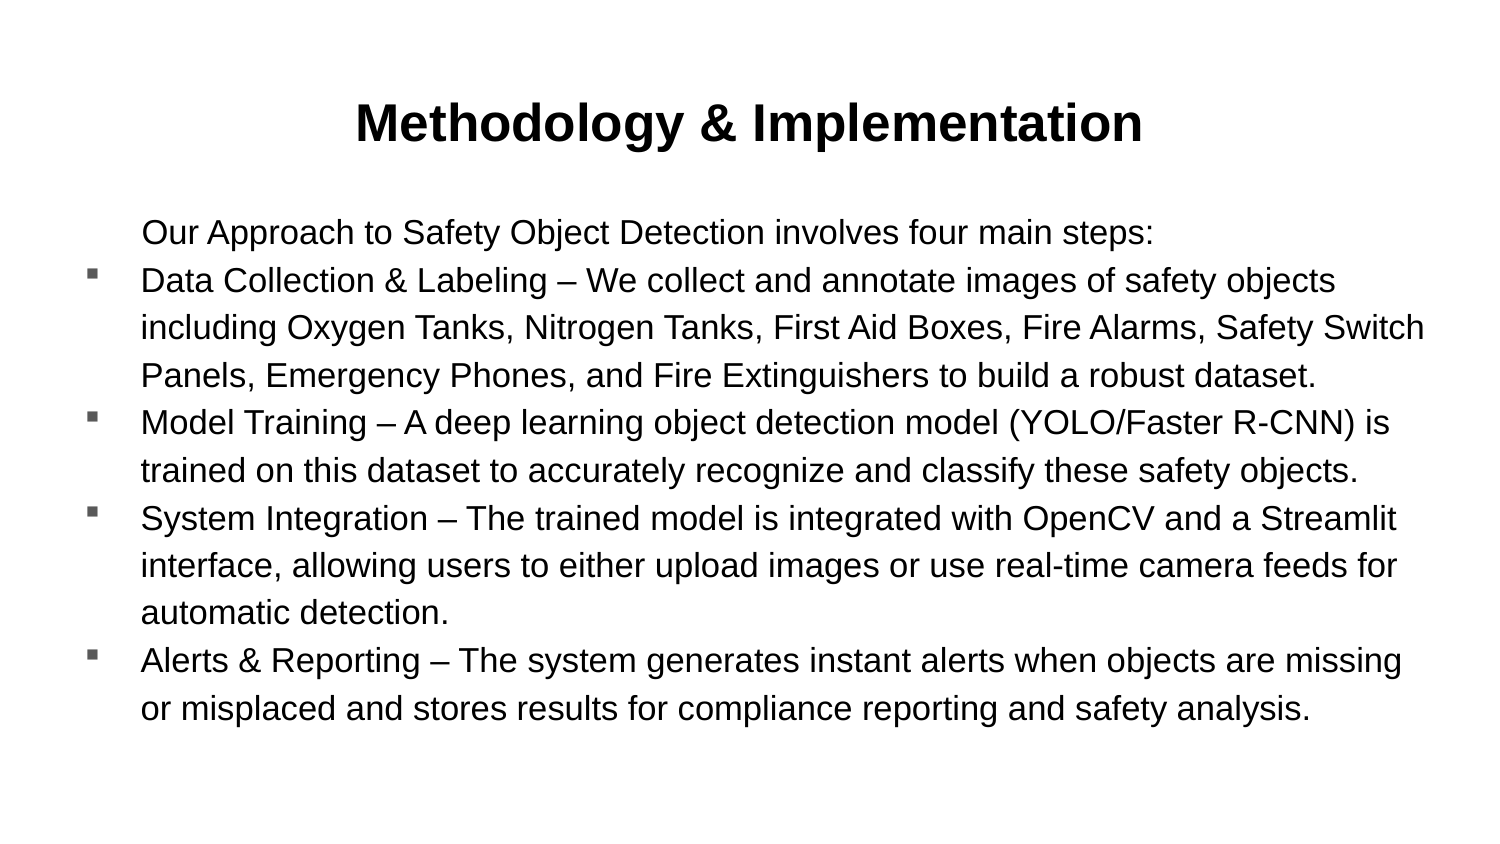

# Methodology & Implementation
      Our Approach to Safety Object Detection involves four main steps:
Data Collection & Labeling – We collect and annotate images of safety objects including Oxygen Tanks, Nitrogen Tanks, First Aid Boxes, Fire Alarms, Safety Switch Panels, Emergency Phones, and Fire Extinguishers to build a robust dataset.
Model Training – A deep learning object detection model (YOLO/Faster R-CNN) is trained on this dataset to accurately recognize and classify these safety objects.
System Integration – The trained model is integrated with OpenCV and a Streamlit interface, allowing users to either upload images or use real-time camera feeds for automatic detection.
Alerts & Reporting – The system generates instant alerts when objects are missing or misplaced and stores results for compliance reporting and safety analysis.